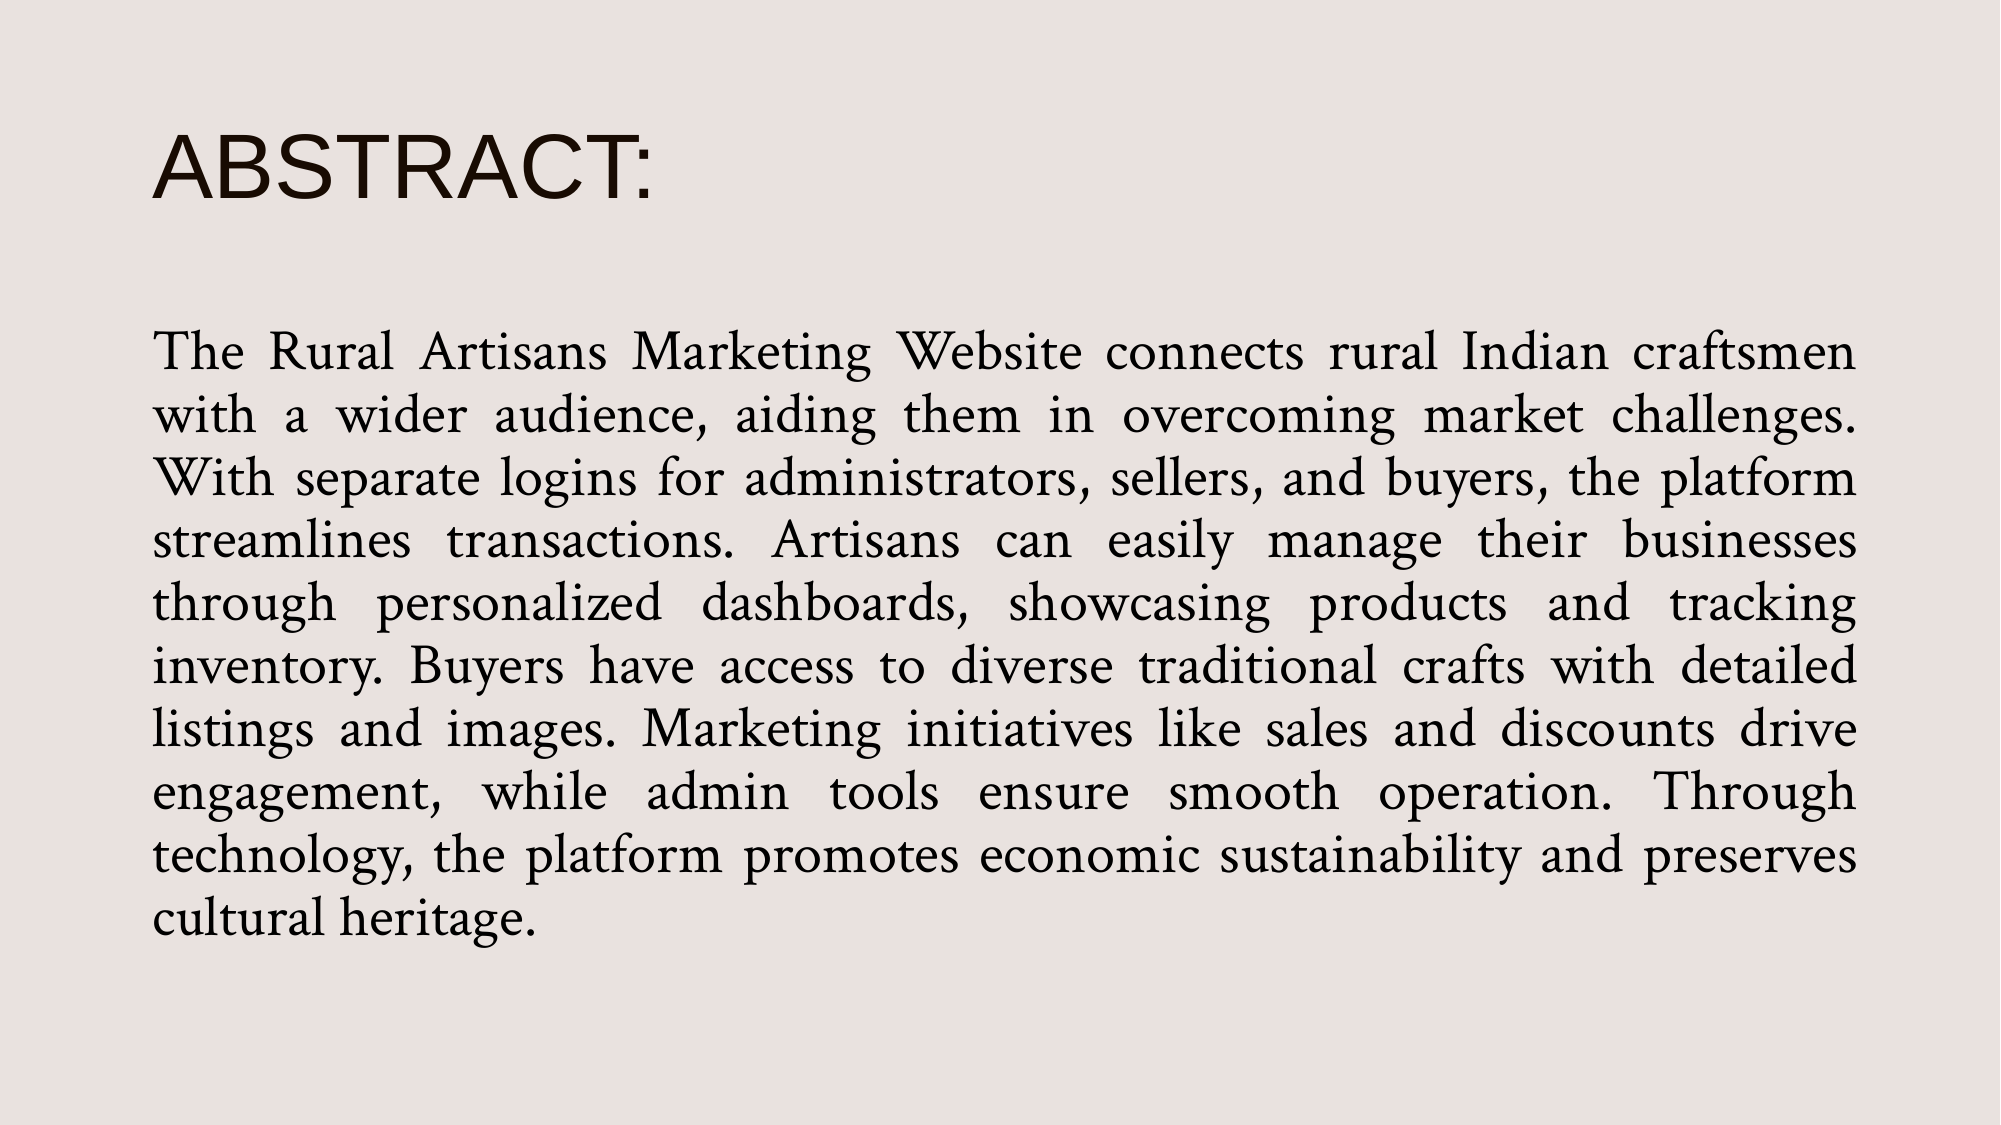

# ABSTRACT:

The Rural Artisans Marketing Website connects rural Indian craftsmen with a wider audience, aiding them in overcoming market challenges. With separate logins for administrators, sellers, and buyers, the platform streamlines transactions. Artisans can easily manage their businesses through personalized dashboards, showcasing products and tracking inventory. Buyers have access to diverse traditional crafts with detailed listings and images. Marketing initiatives like sales and discounts drive engagement, while admin tools ensure smooth operation. Through technology, the platform promotes economic sustainability and preserves cultural heritage.